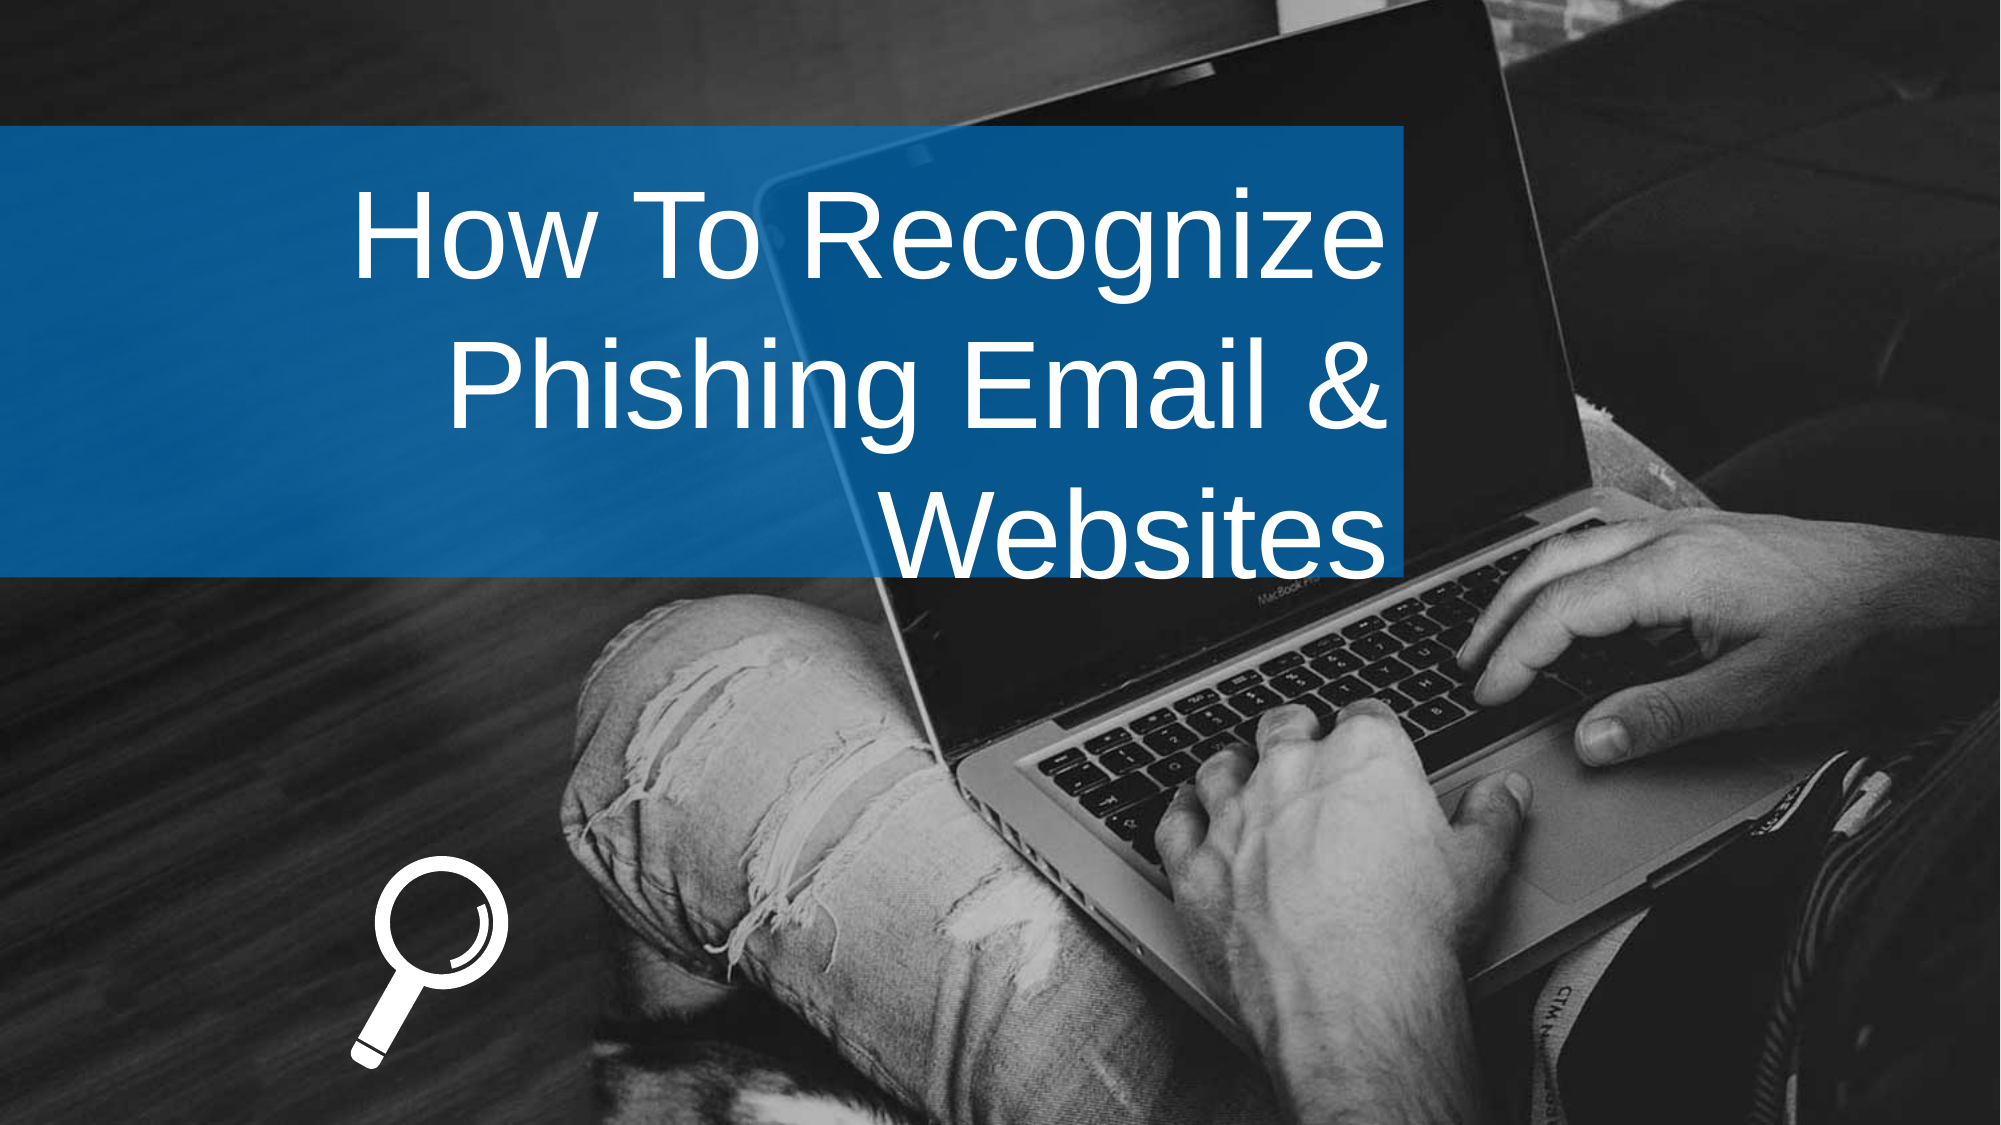

How To Recognize Phishing Email & Websites